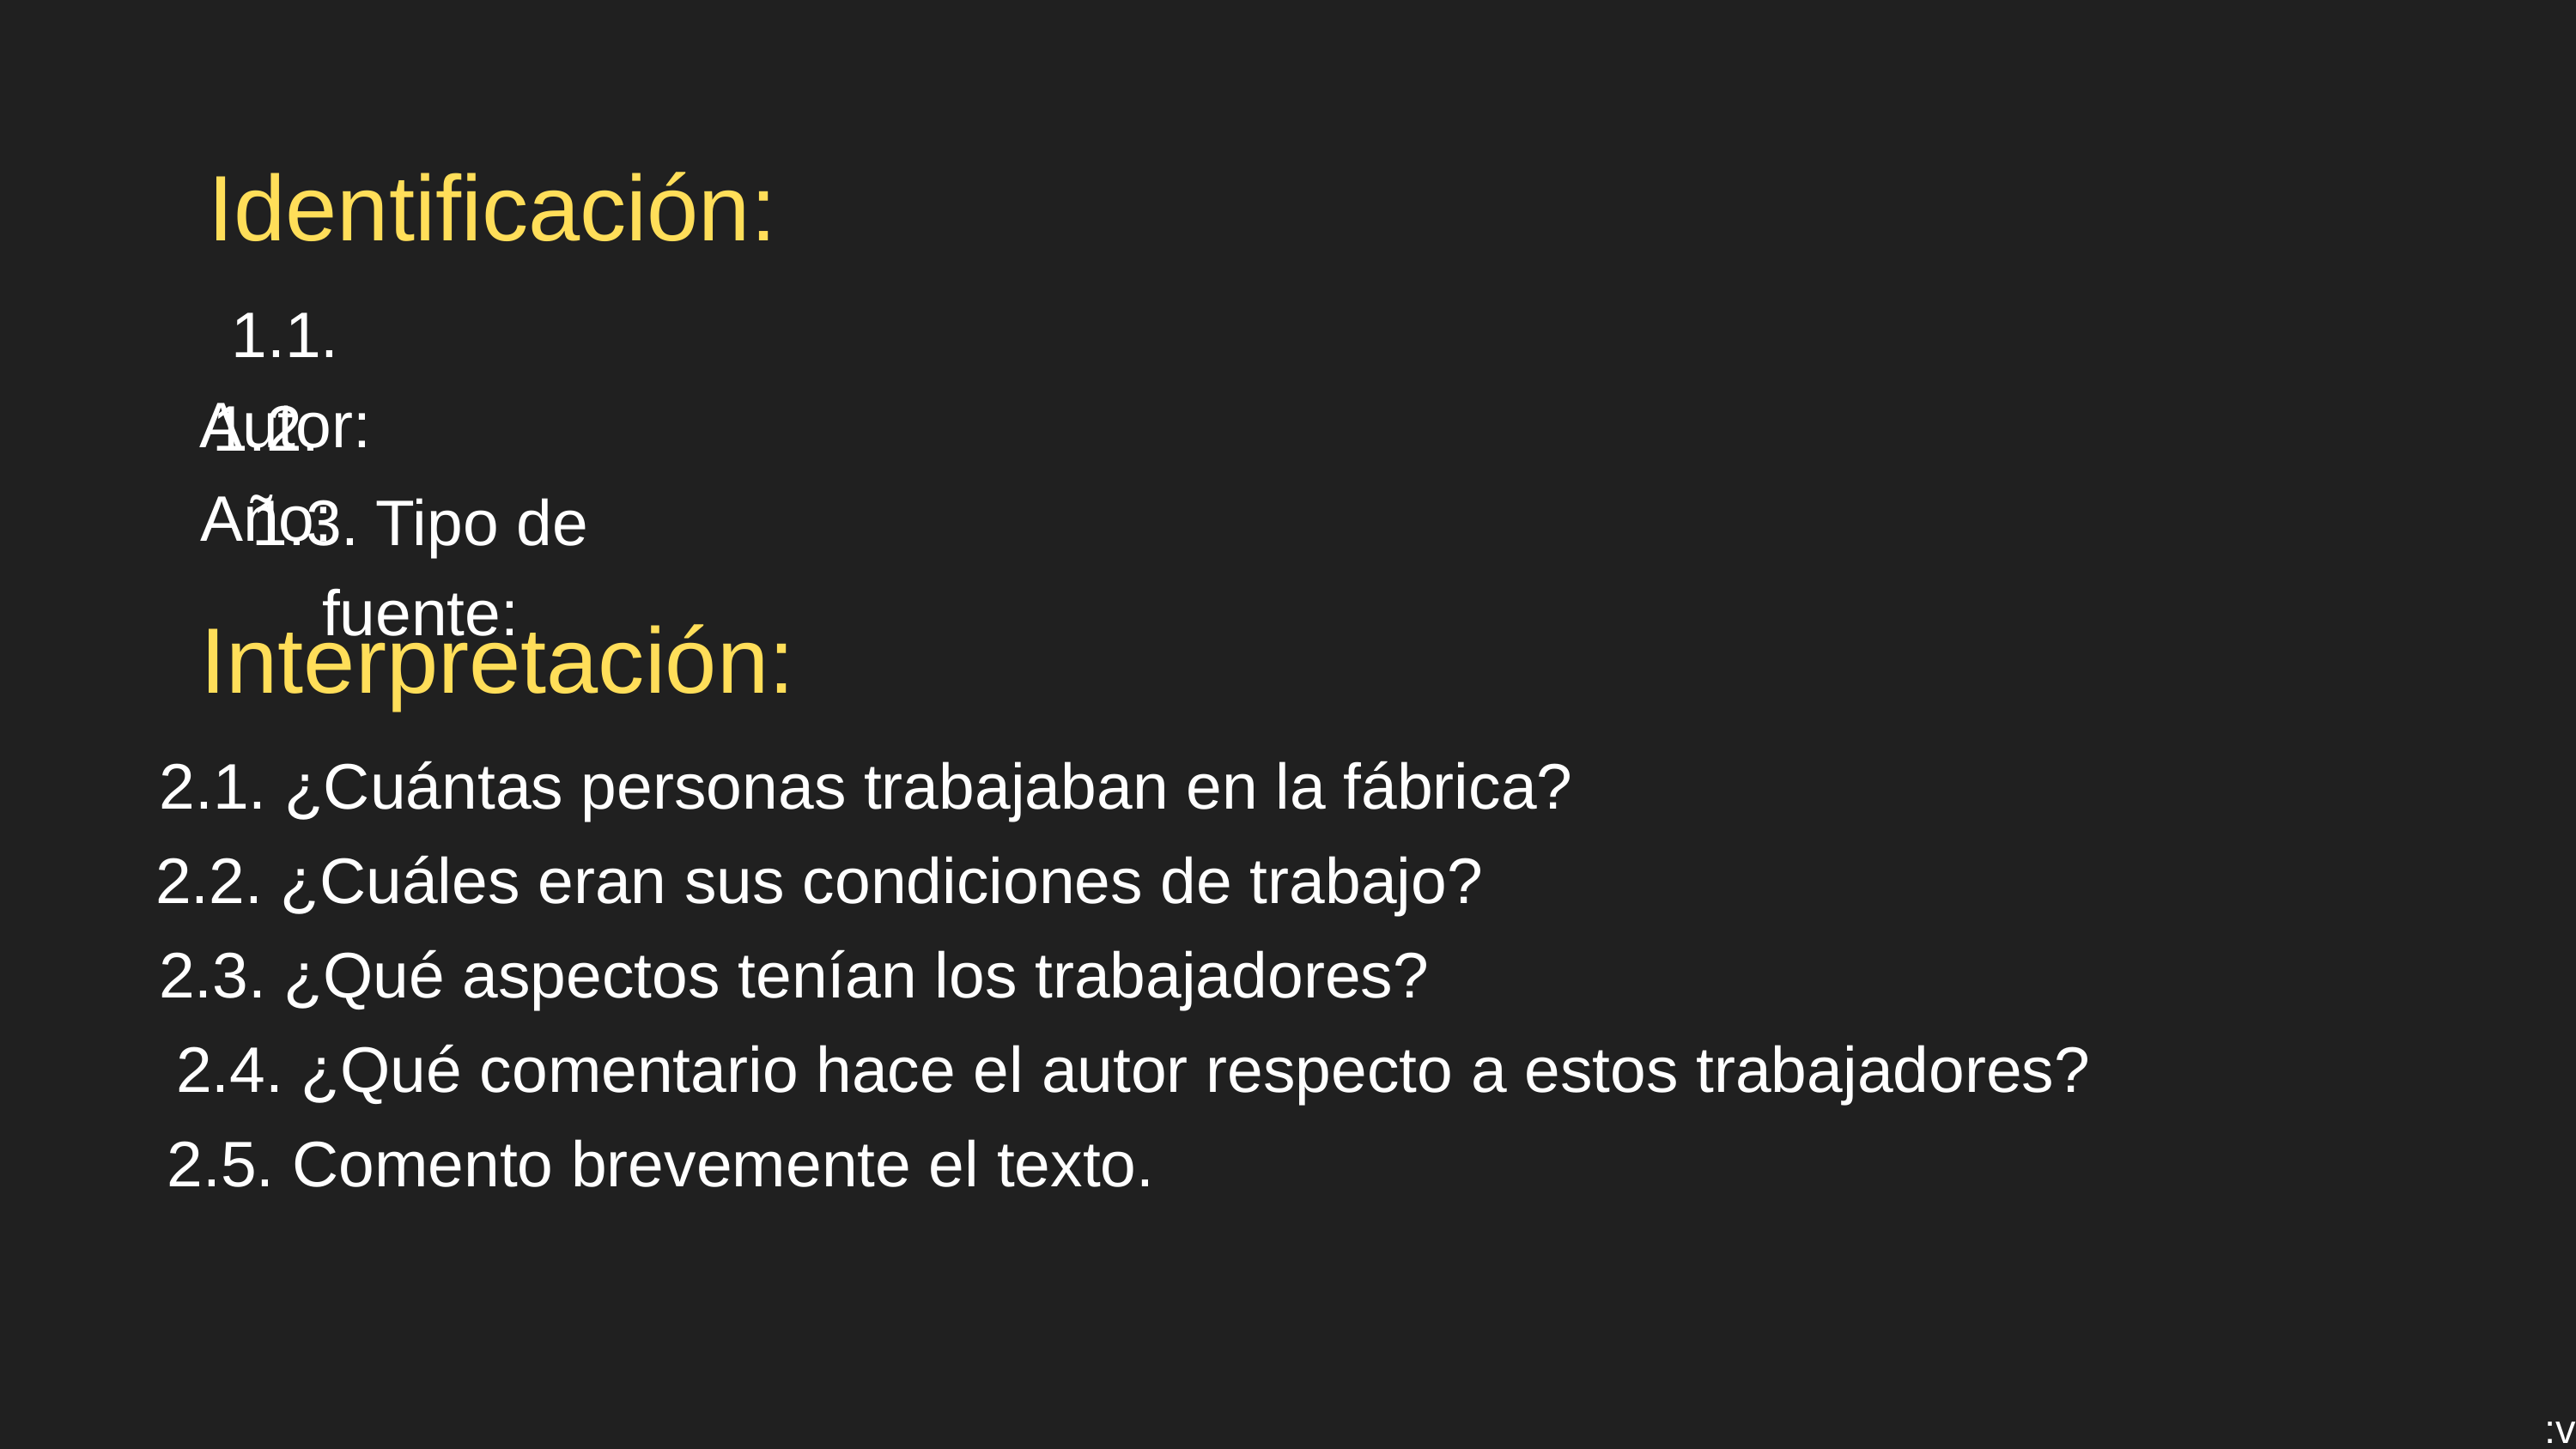

Identificación:
1.1. Autor:
1.2. Año:
1.3. Tipo de fuente:
Interpretación:
2.1. ¿Cuántas personas trabajaban en la fábrica?
2.2. ¿Cuáles eran sus condiciones de trabajo?
2.3. ¿Qué aspectos tenían los trabajadores?
2.4. ¿Qué comentario hace el autor respecto a estos trabajadores?
2.5. Comento brevemente el texto.
:v